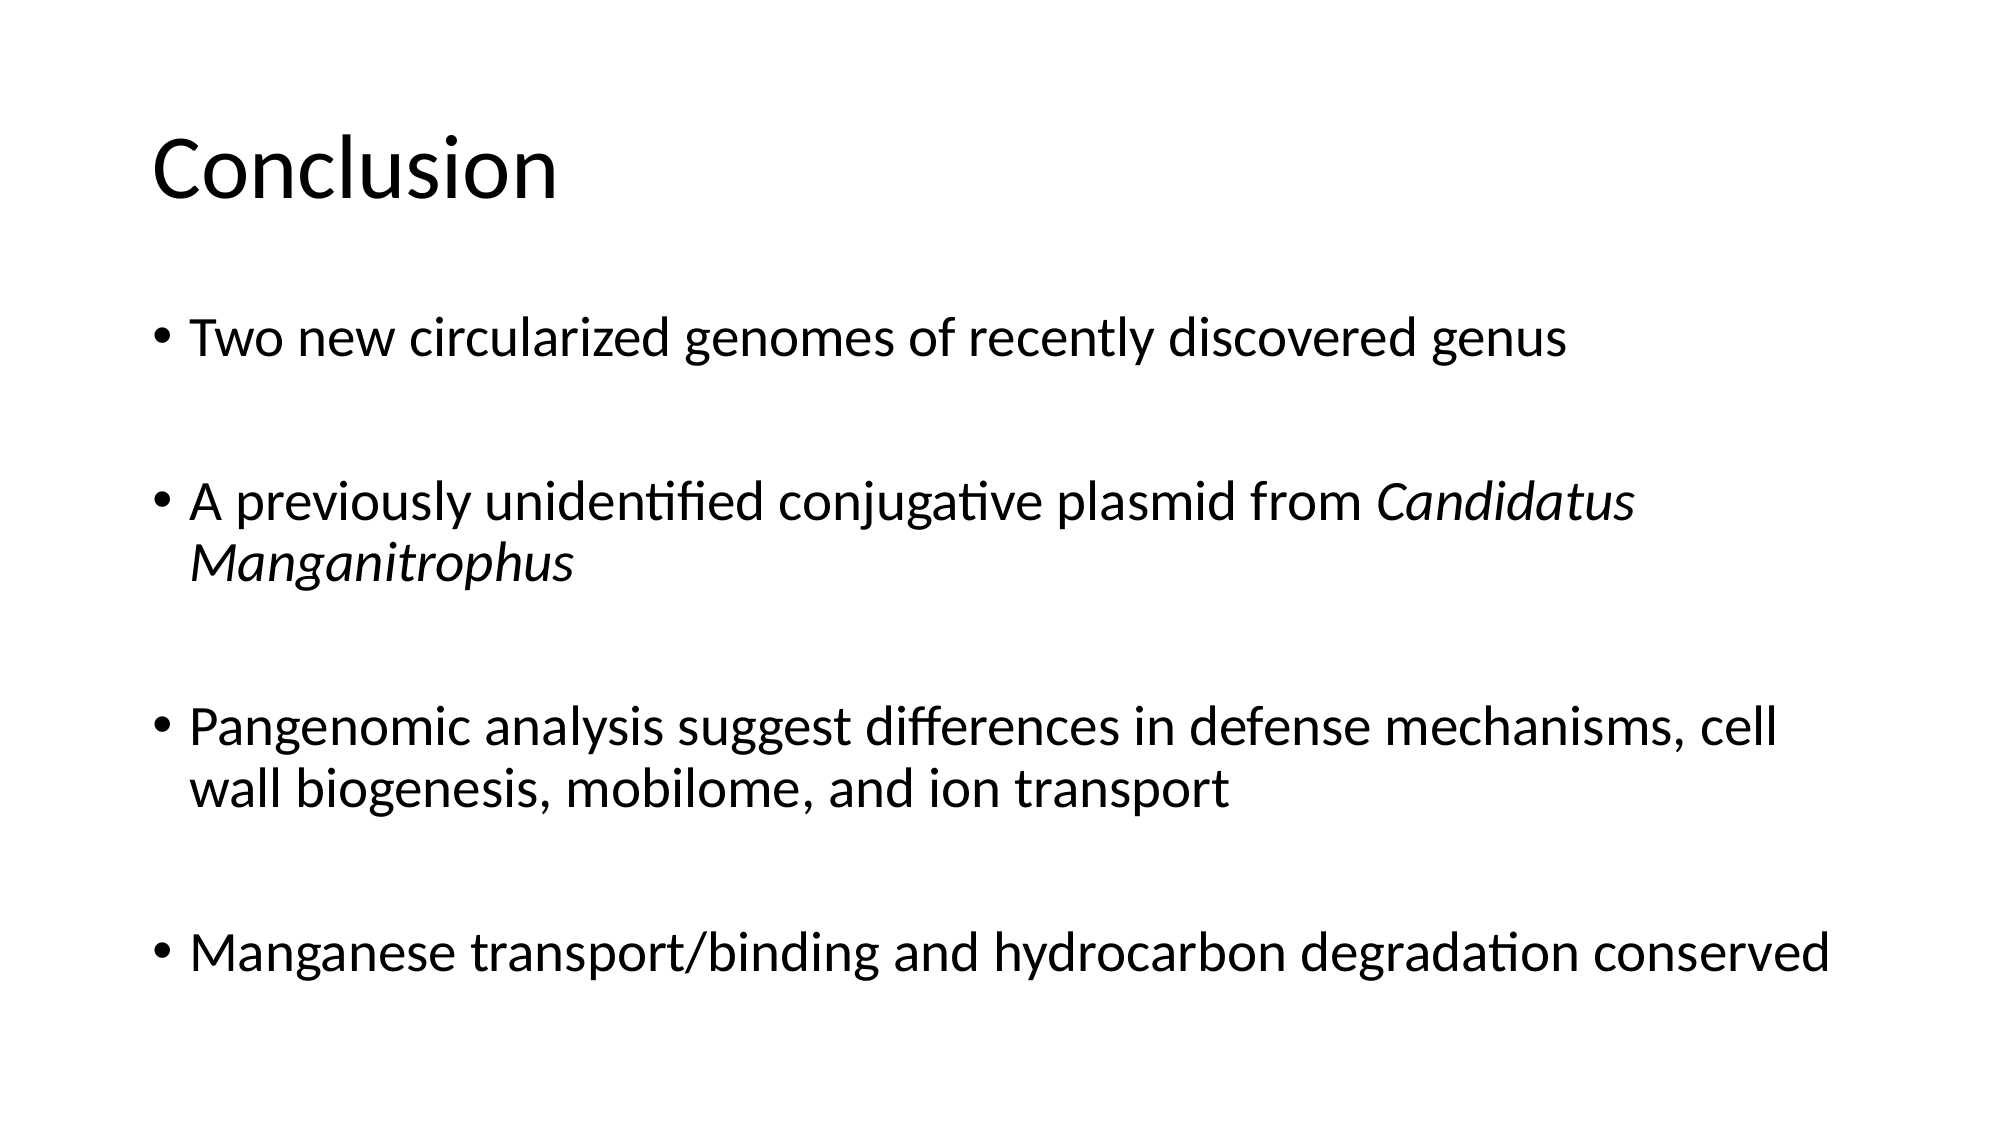

# Conclusion
Two new circularized genomes of recently discovered genus

A previously unidentified conjugative plasmid from Candidatus Manganitrophus

Pangenomic analysis suggest differences in defense mechanisms, cell wall biogenesis, mobilome, and ion transport

Manganese transport/binding and hydrocarbon degradation conserved